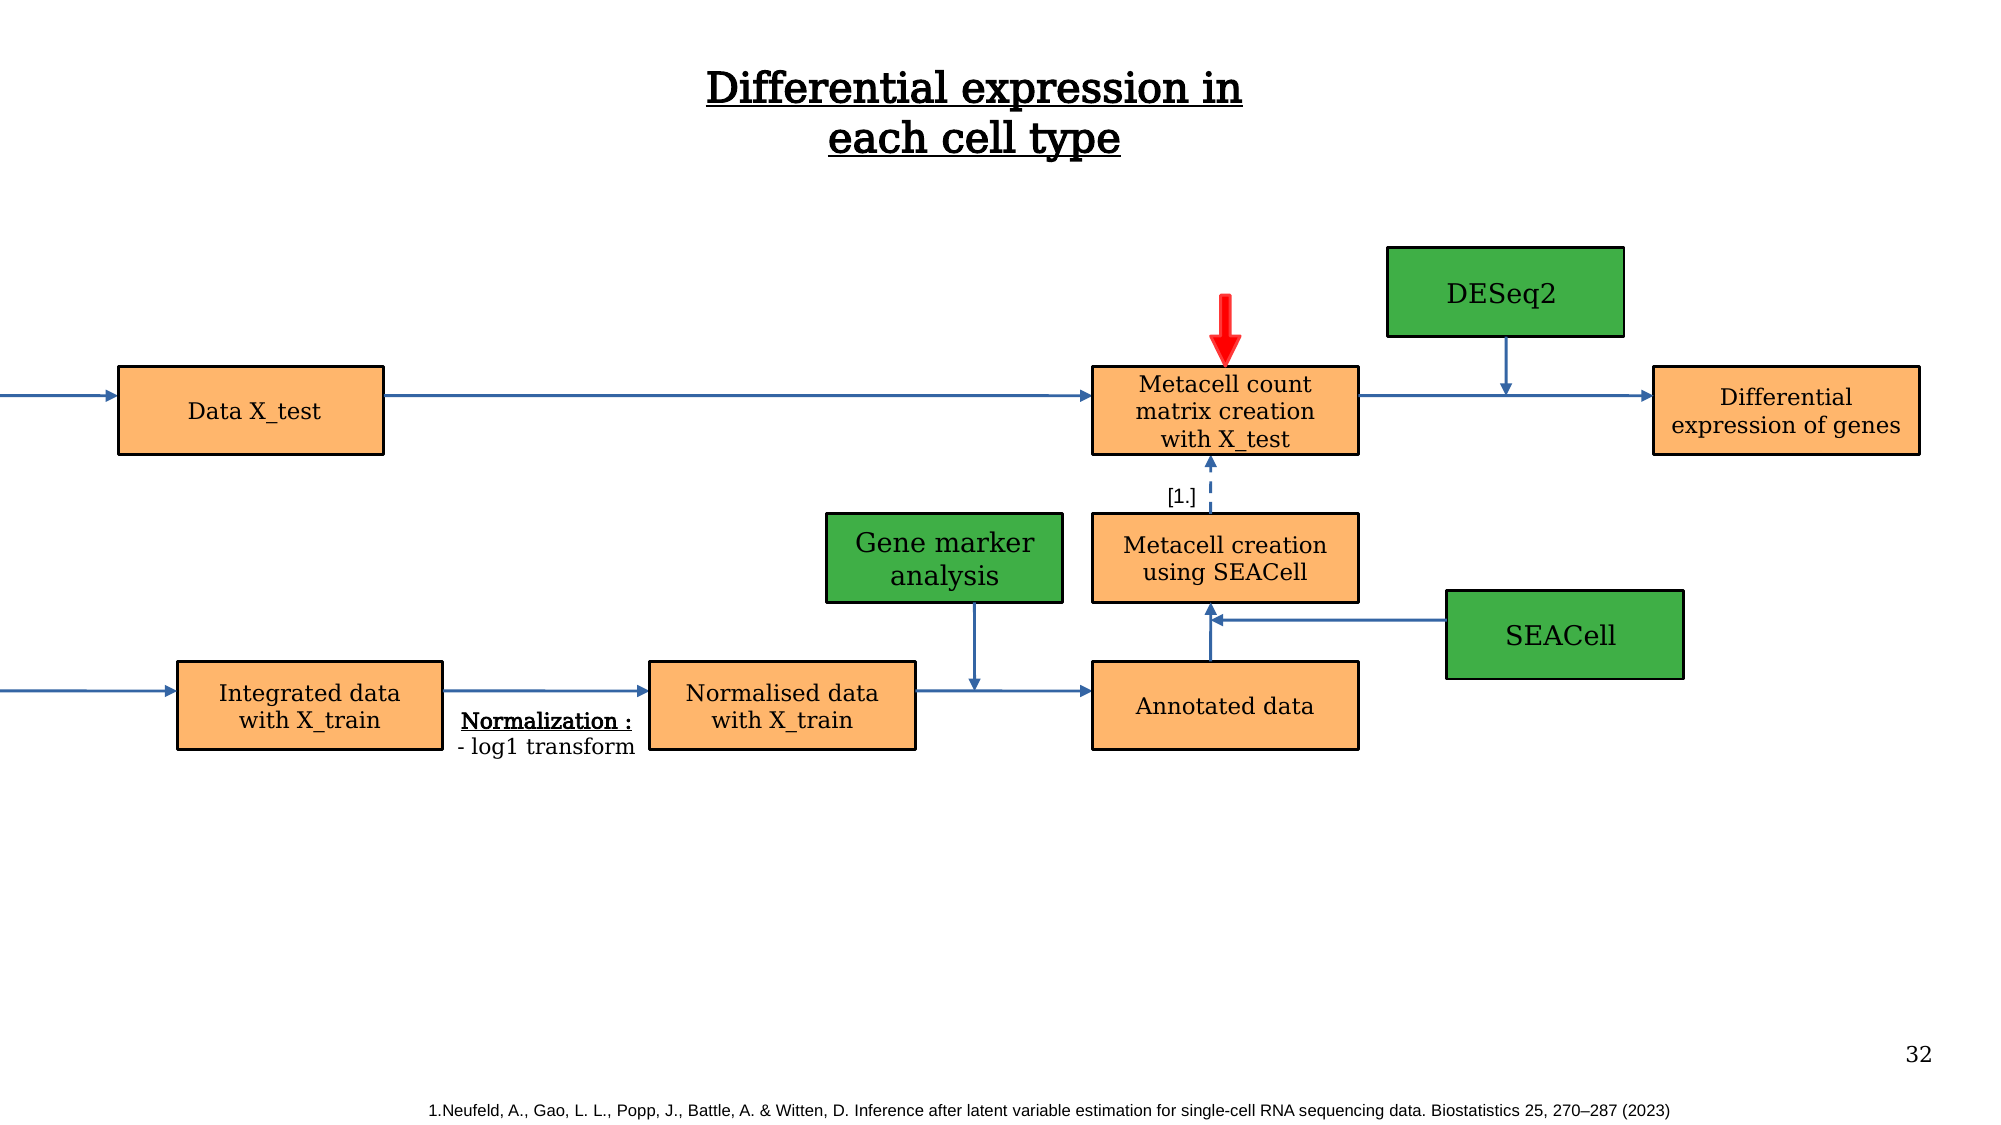

Differential expression in each cell type
DESeq2

 Data X_test
Metacell count matrix creation with X_test
Differential expression of genes

[1.]
Gene marker analysis
Metacell creation using SEACell
SEACell

Integrated data with X_train
Normalised data with X_train
Annotated data

Normalization :
- log1 transform

32
1.Neufeld, A., Gao, L. L., Popp, J., Battle, A. & Witten, D. Inference after latent variable estimation for single-cell RNA sequencing data. Biostatistics 25, 270–287 (2023)